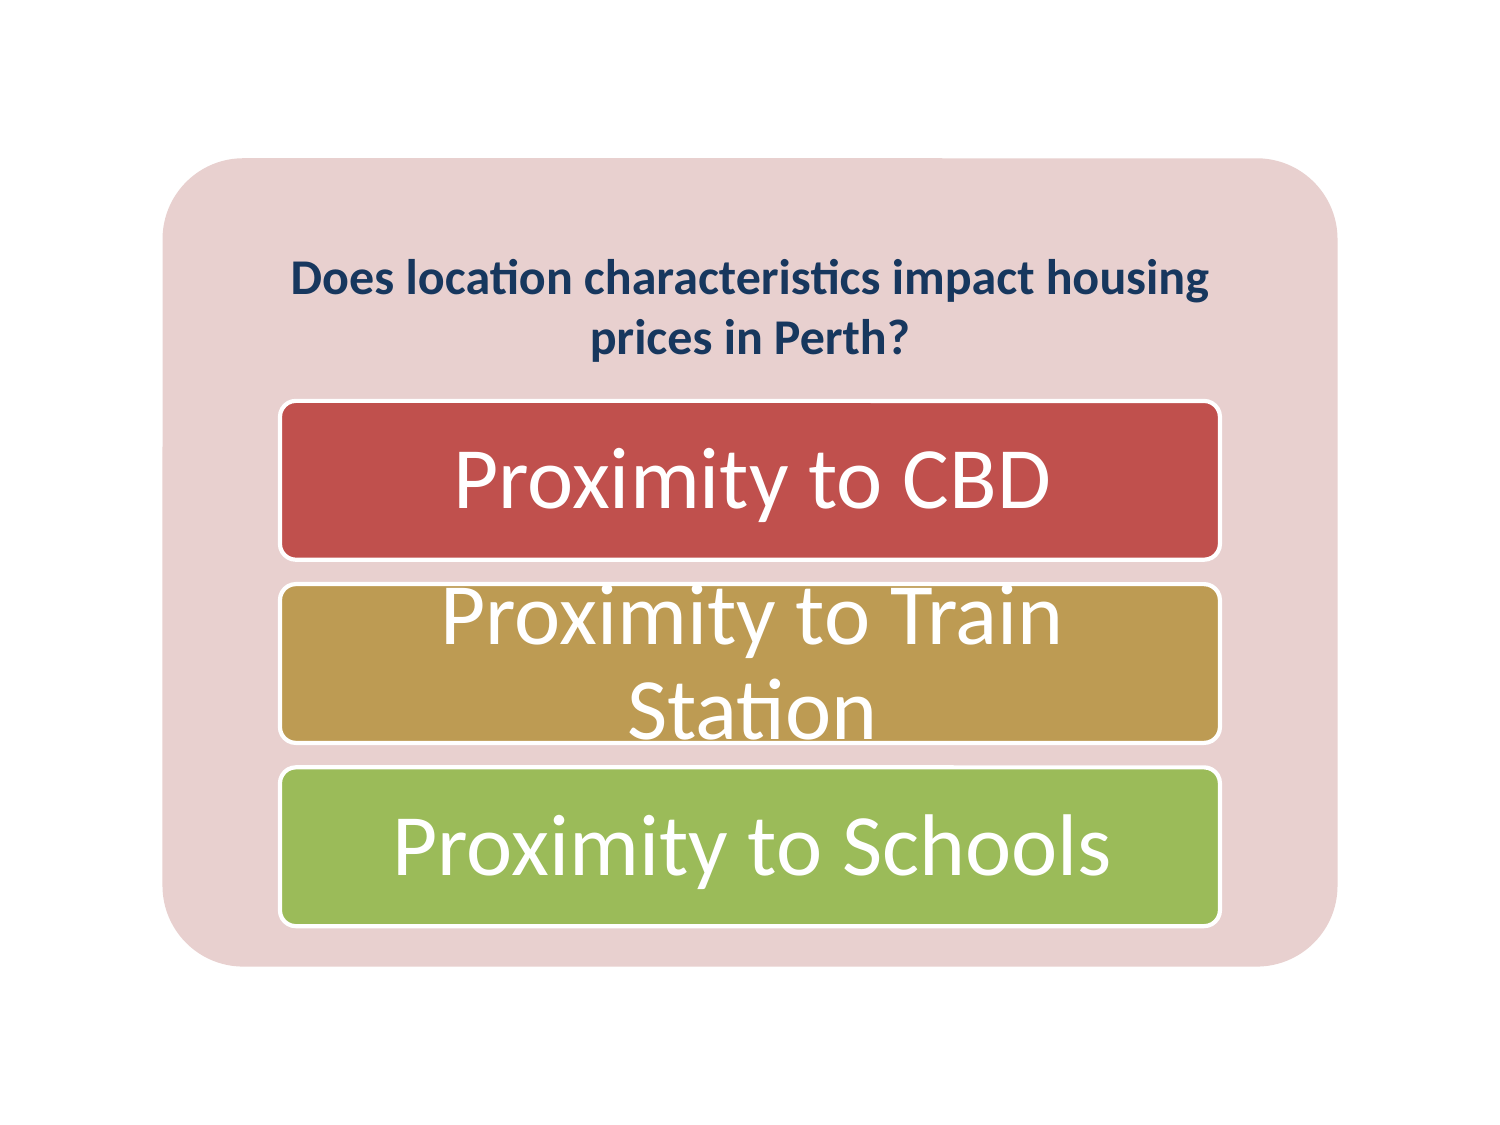

Proximity to CBD
Proximity to Train Station
Proximity to Schools
Does location characteristics impact housing prices in Perth?